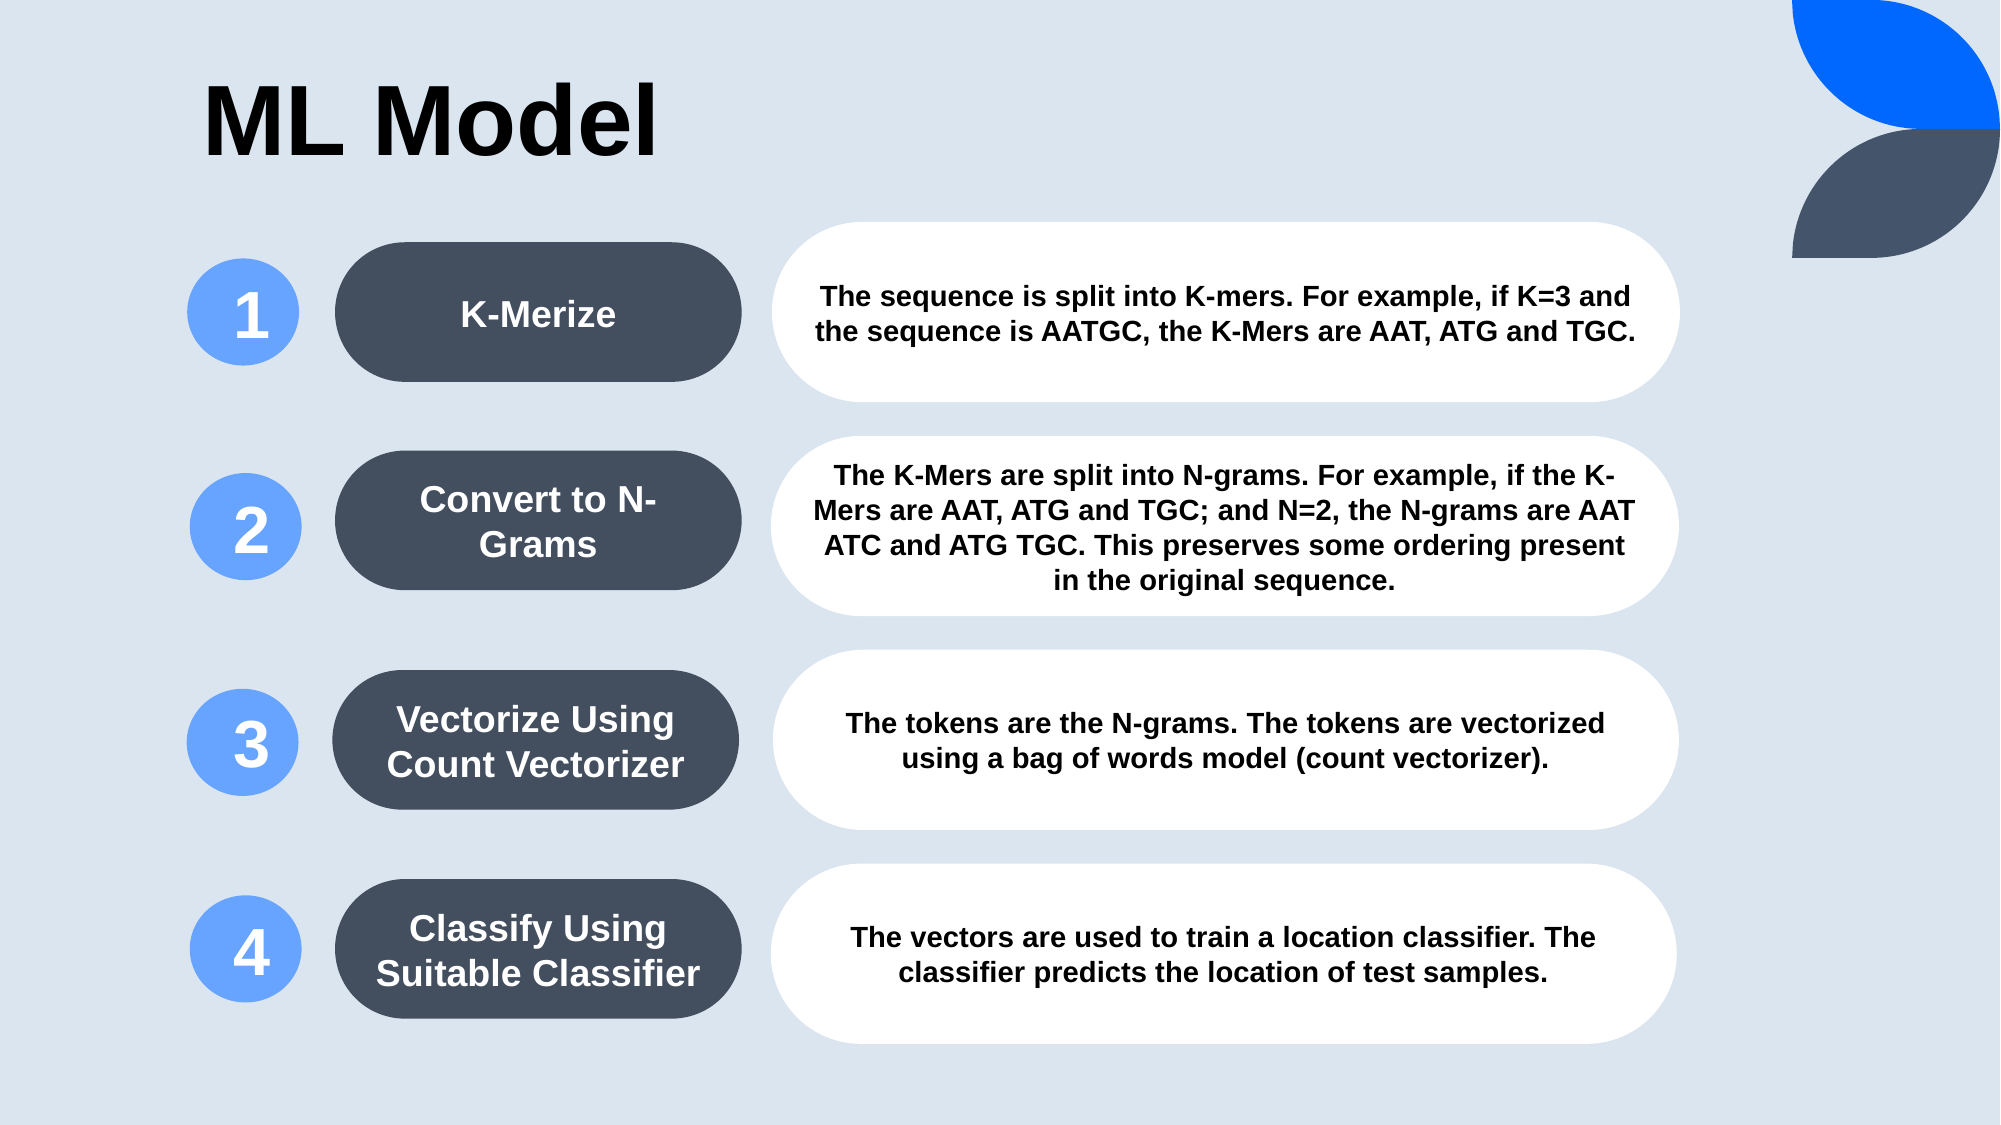

# ML Model
The sequence is split into K-mers. For example, if K=3 and the sequence is AATGC, the K-Mers are AAT, ATG and TGC.
K-Merize
1
The K-Mers are split into N-grams. For example, if the K-Mers are AAT, ATG and TGC; and N=2, the N-grams are AAT ATC and ATG TGC. This preserves some ordering present in the original sequence.
Convert to N-Grams

2
The tokens are the N-grams. The tokens are vectorized using a bag of words model (count vectorizer).
Vectorize Using Count Vectorizer
3
The vectors are used to train a location classifier. The classifier predicts the location of test samples.
Classify Using Suitable Classifier
4